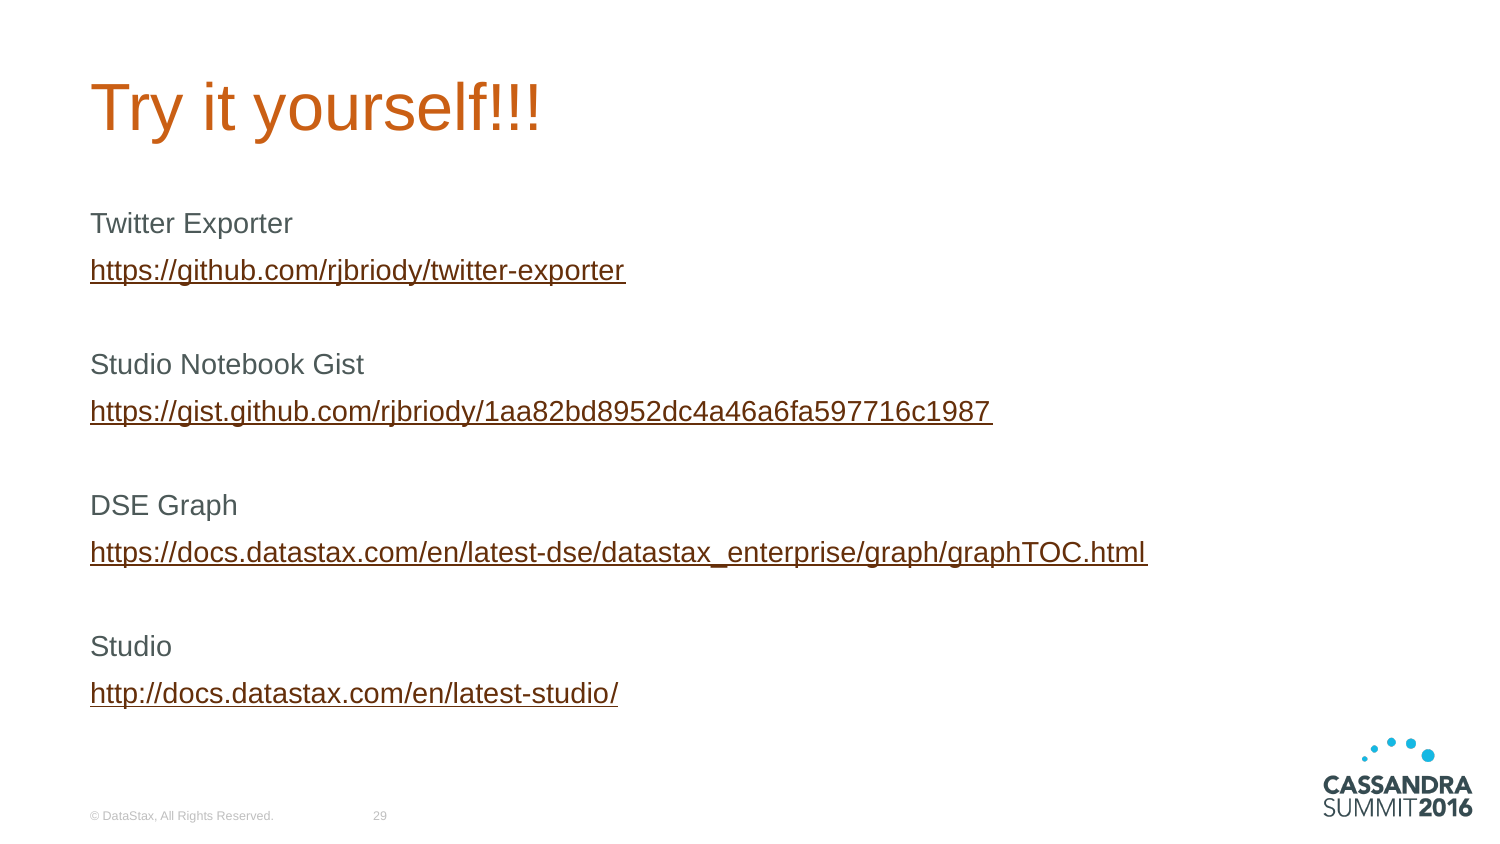

# Try it yourself!!!
Twitter Exporter
https://github.com/rjbriody/twitter-exporter

Studio Notebook Gist
https://gist.github.com/rjbriody/1aa82bd8952dc4a46a6fa597716c1987

DSE Graph
https://docs.datastax.com/en/latest-dse/datastax_enterprise/graph/graphTOC.html

Studio
http://docs.datastax.com/en/latest-studio/
© DataStax, All Rights Reserved.
29